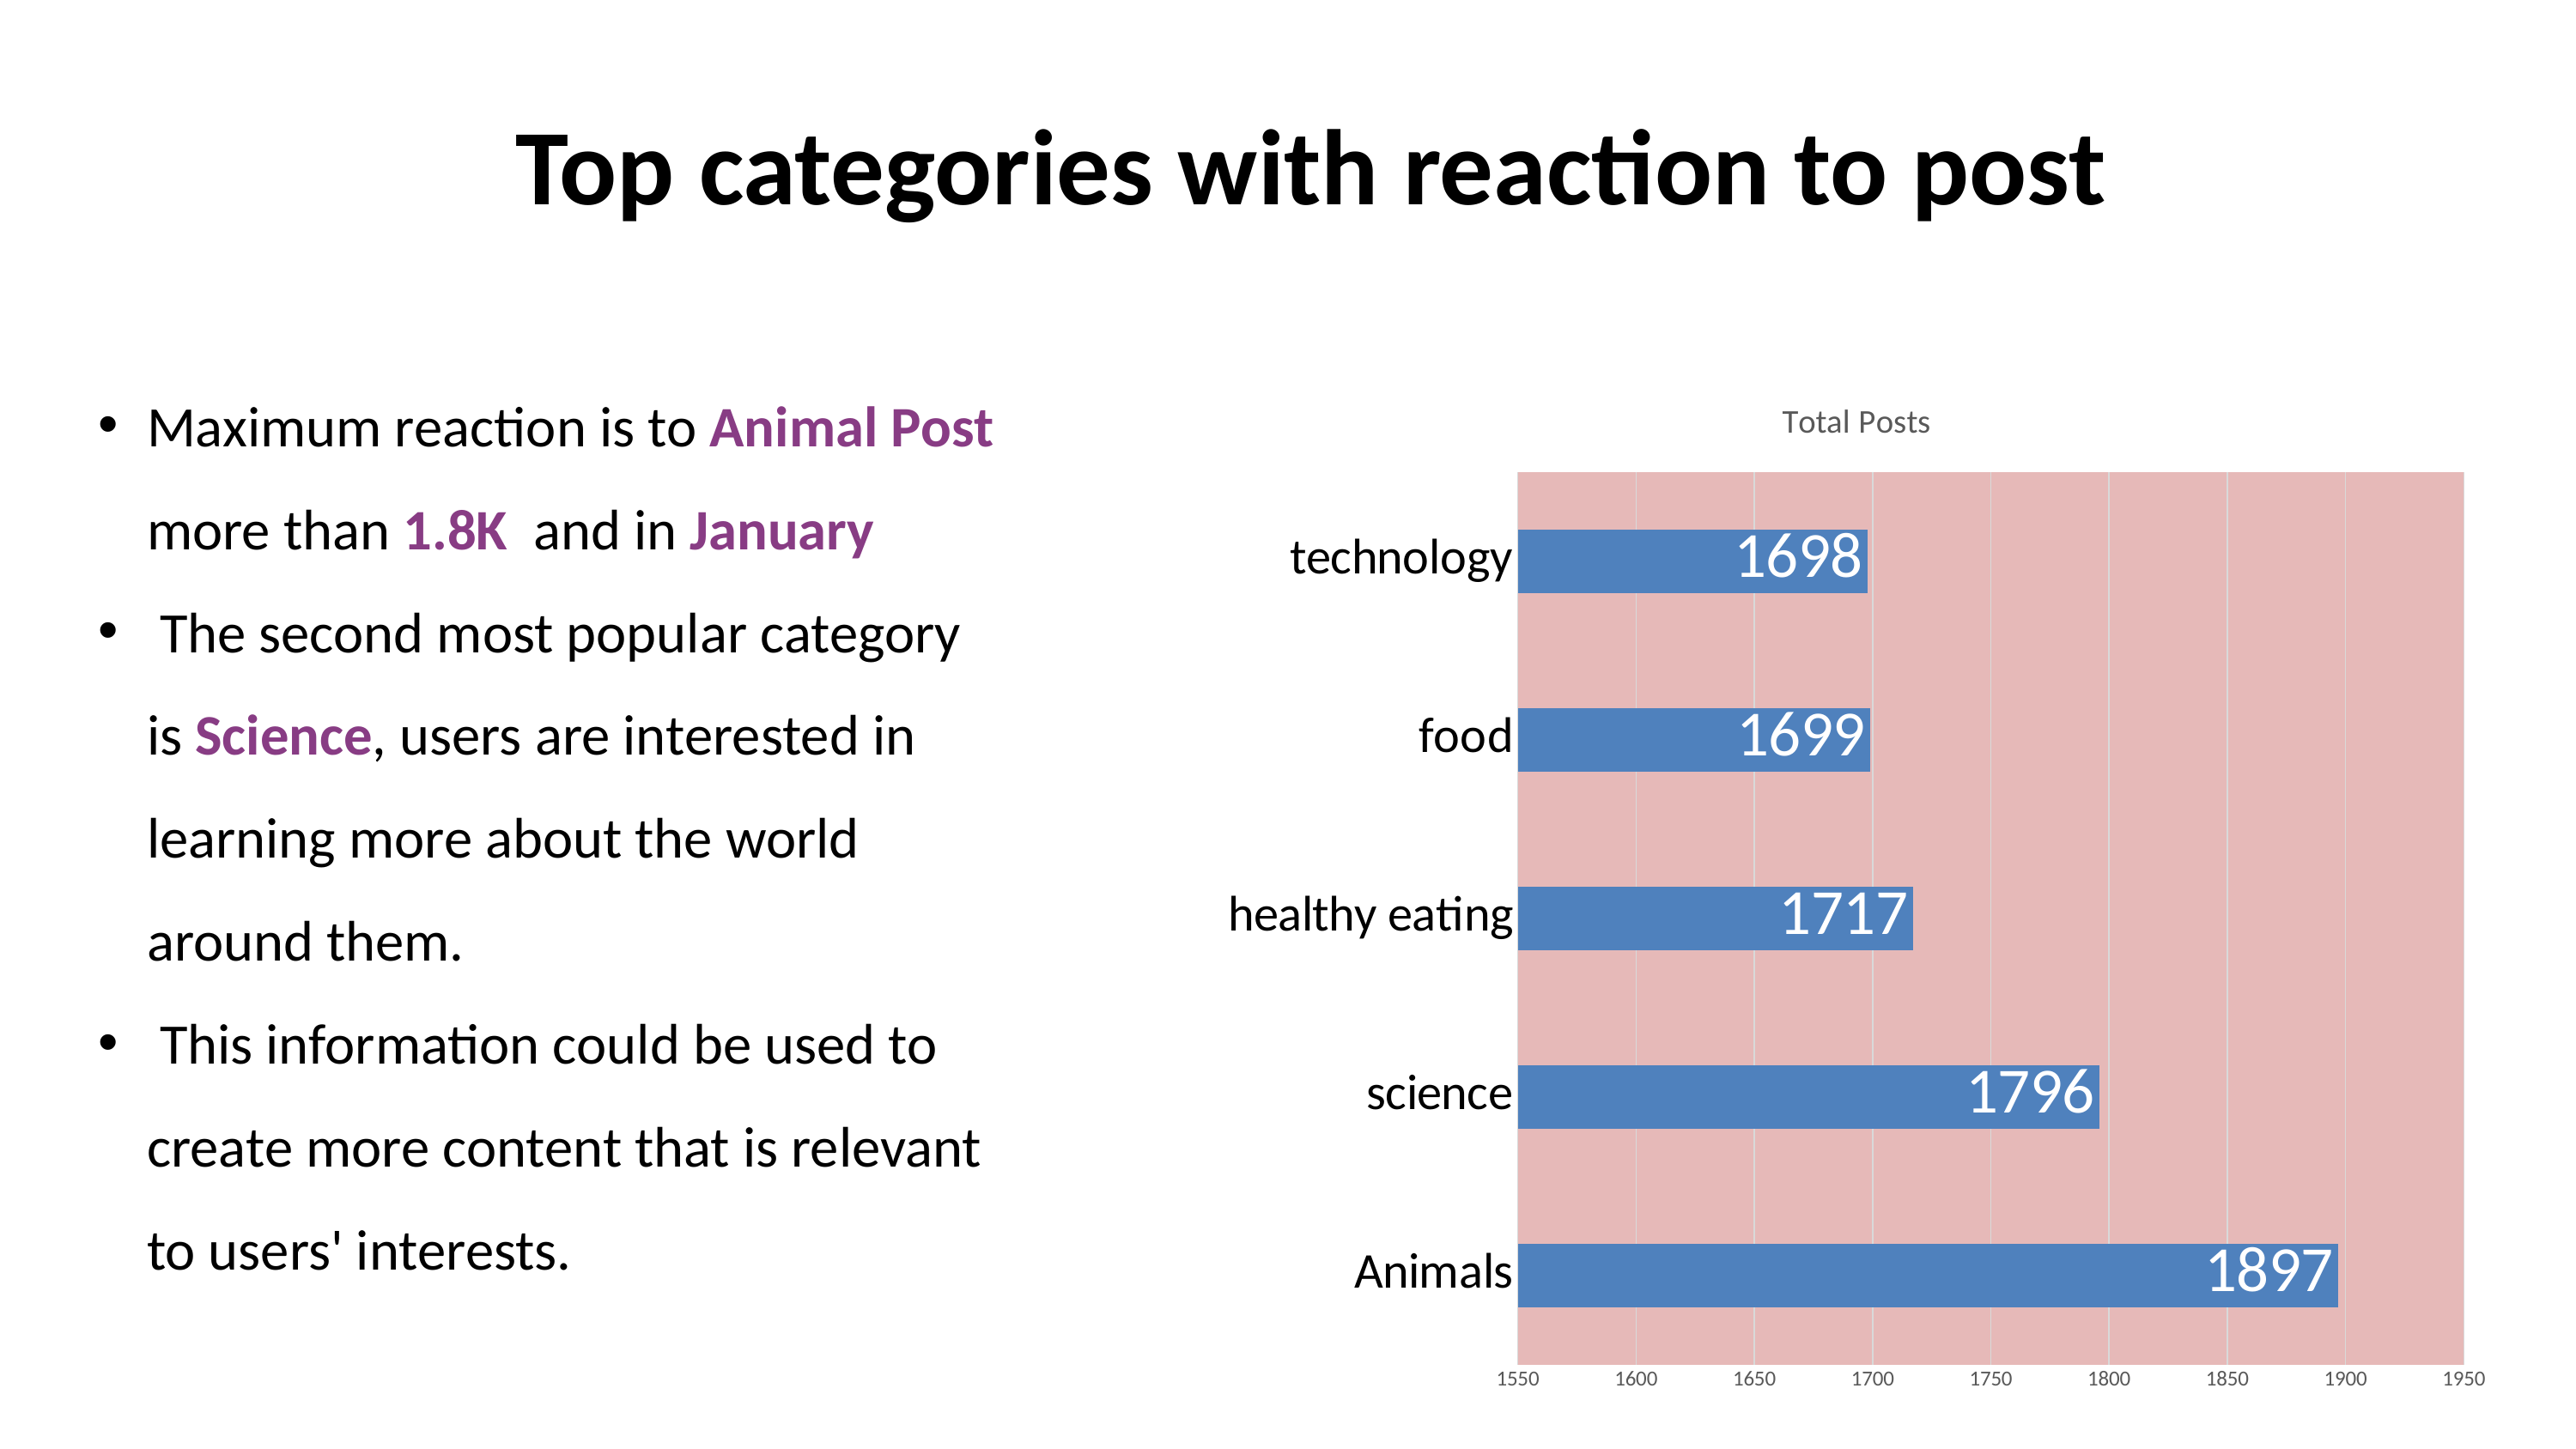

Top categories with reaction to post
Maximum reaction is to Animal Post more than 1.8K  and in January
 The second most popular category is Science, users are interested in learning more about the world around them.
 This information could be used to create more content that is relevant to users' interests.

### Chart:

| Category | Total Posts |
|---|---|
| Animals | 1897.0 |
| science | 1796.0 |
| healthy eating | 1717.0 |
| food | 1699.0 |
| technology | 1698.0 |